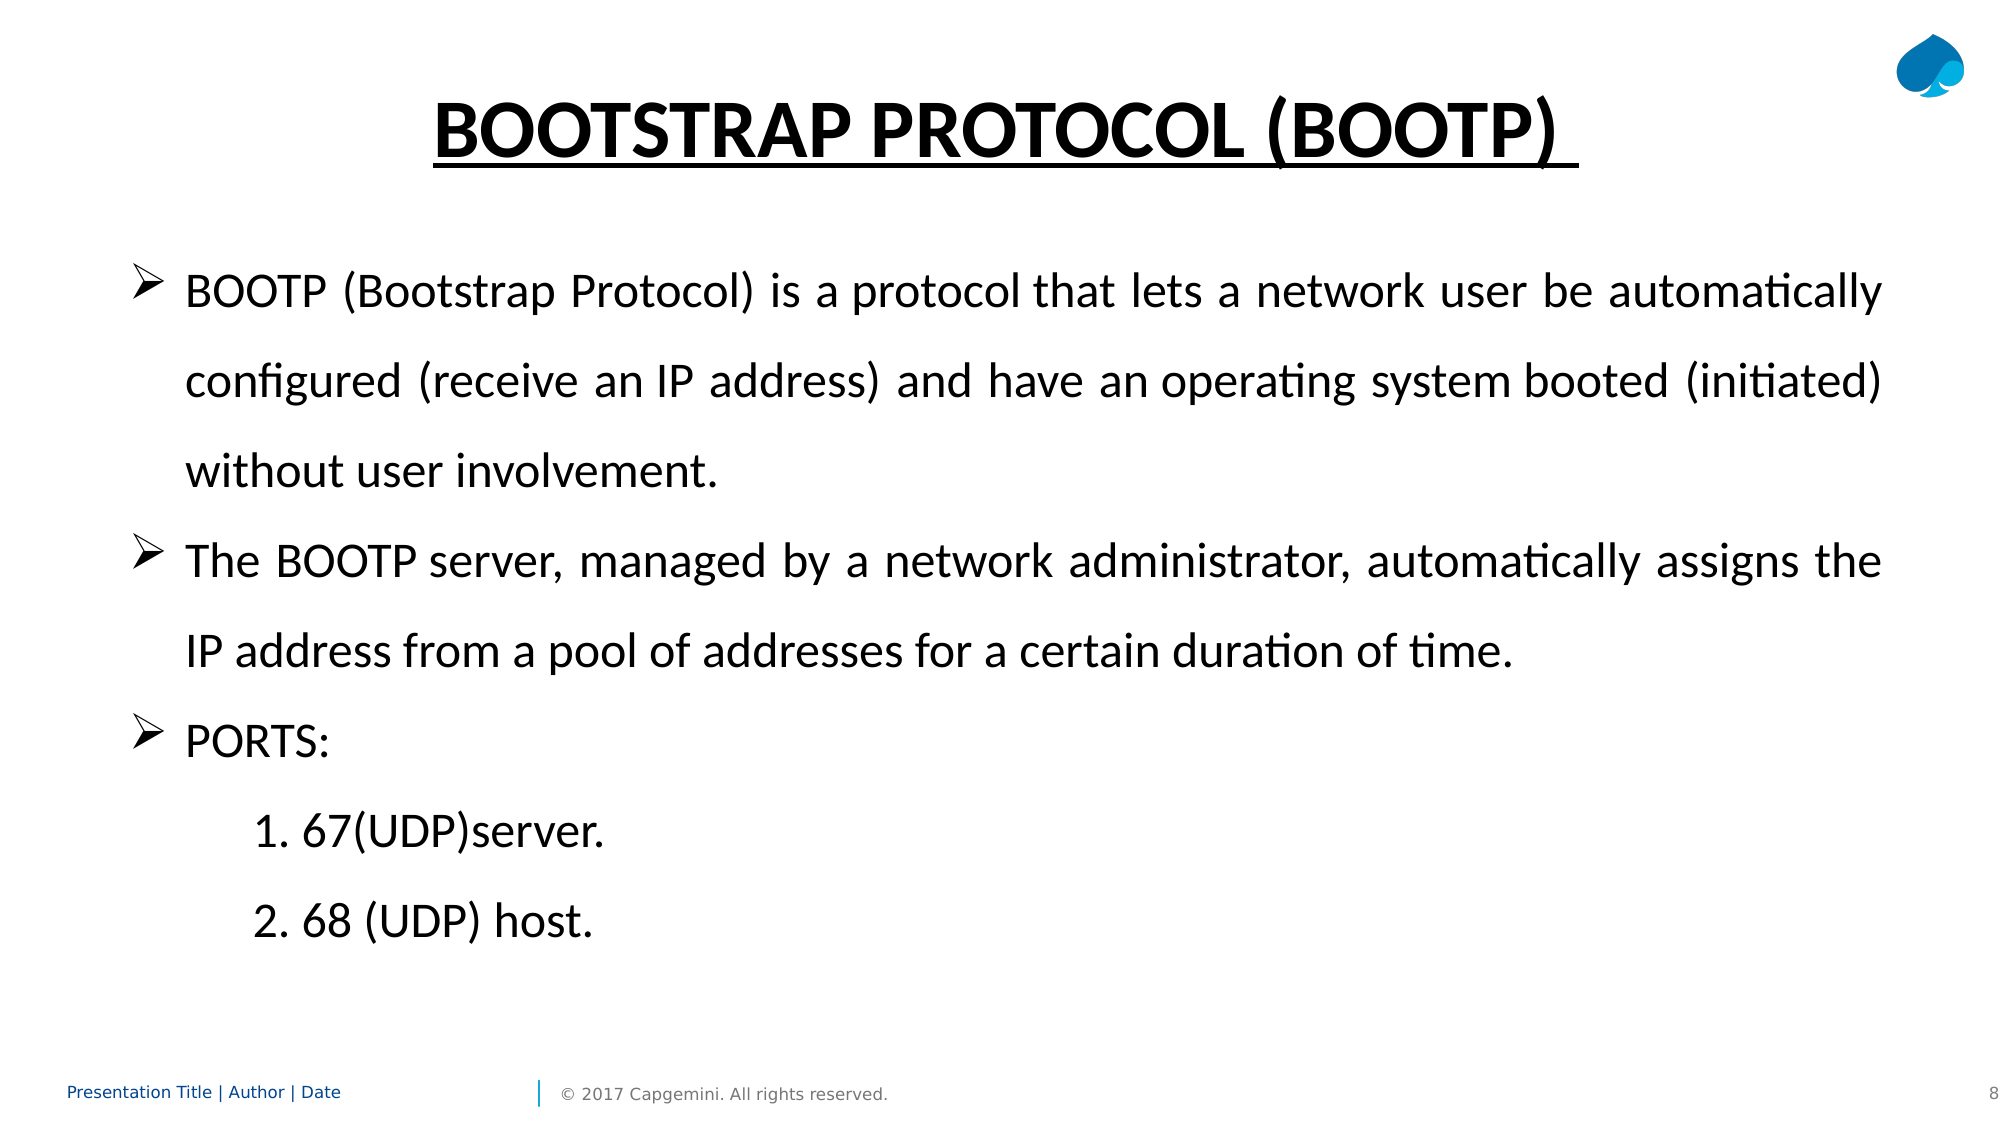

BOOTSTRAP PROTOCOL (BOOTP)
BOOTP (Bootstrap Protocol) is a protocol that lets a network user be automatically configured (receive an IP address) and have an operating system booted (initiated) without user involvement.
The BOOTP server, managed by a network administrator, automatically assigns the IP address from a pool of addresses for a certain duration of time.
PORTS:
           1. 67(UDP)server.
           2. 68 (UDP) host.